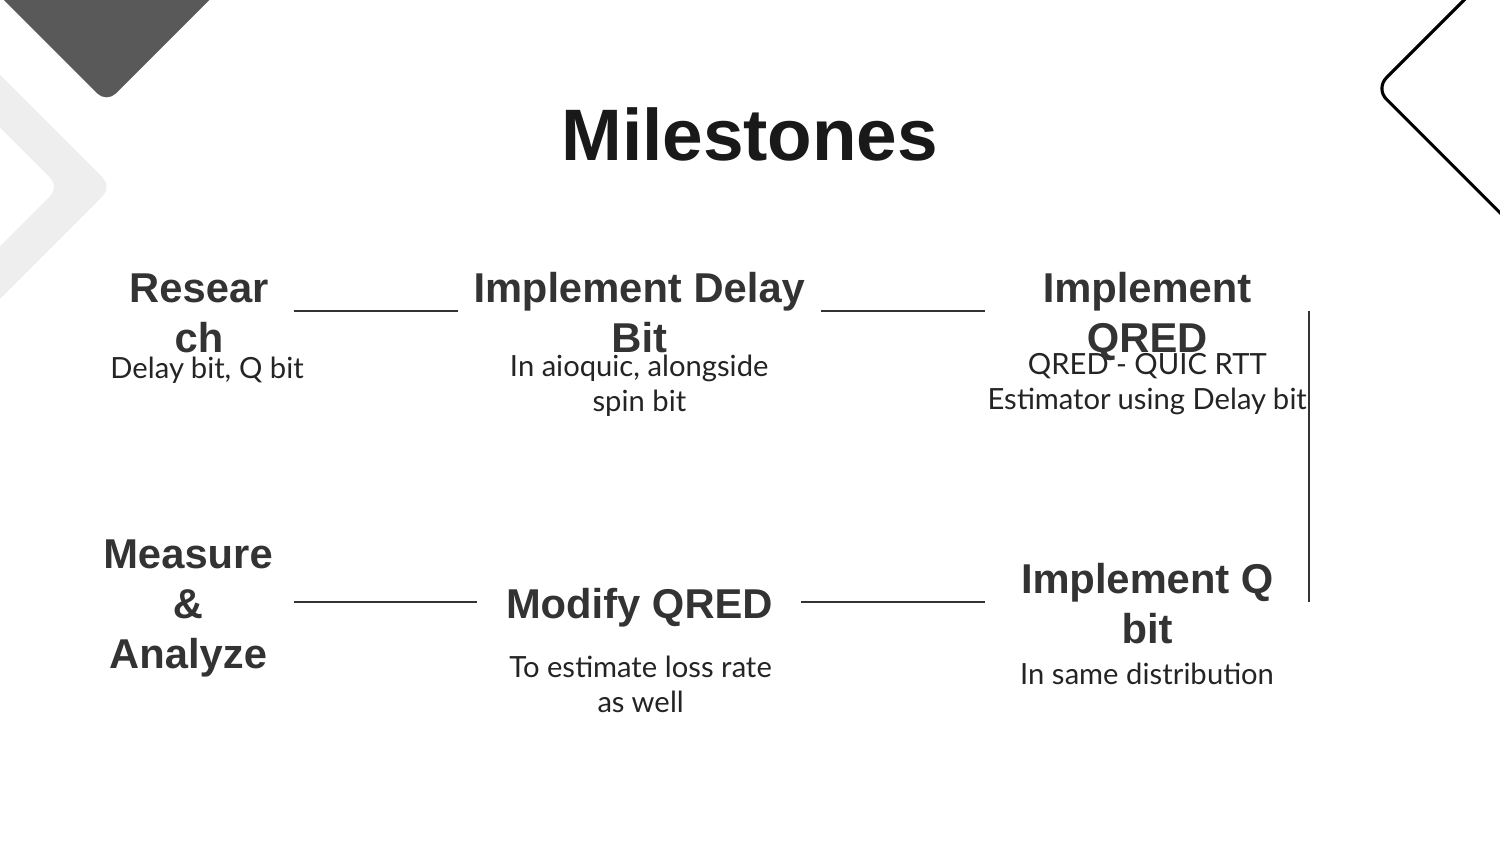

# Milestones
Research
Implement Delay Bit
Implement QRED
Delay bit, Q bit
QRED - QUIC RTT Estimator using Delay bit
In aioquic, alongside spin bit
Measure & Analyze
Modify QRED
Implement Q bit
In same distribution
To estimate loss rate as well